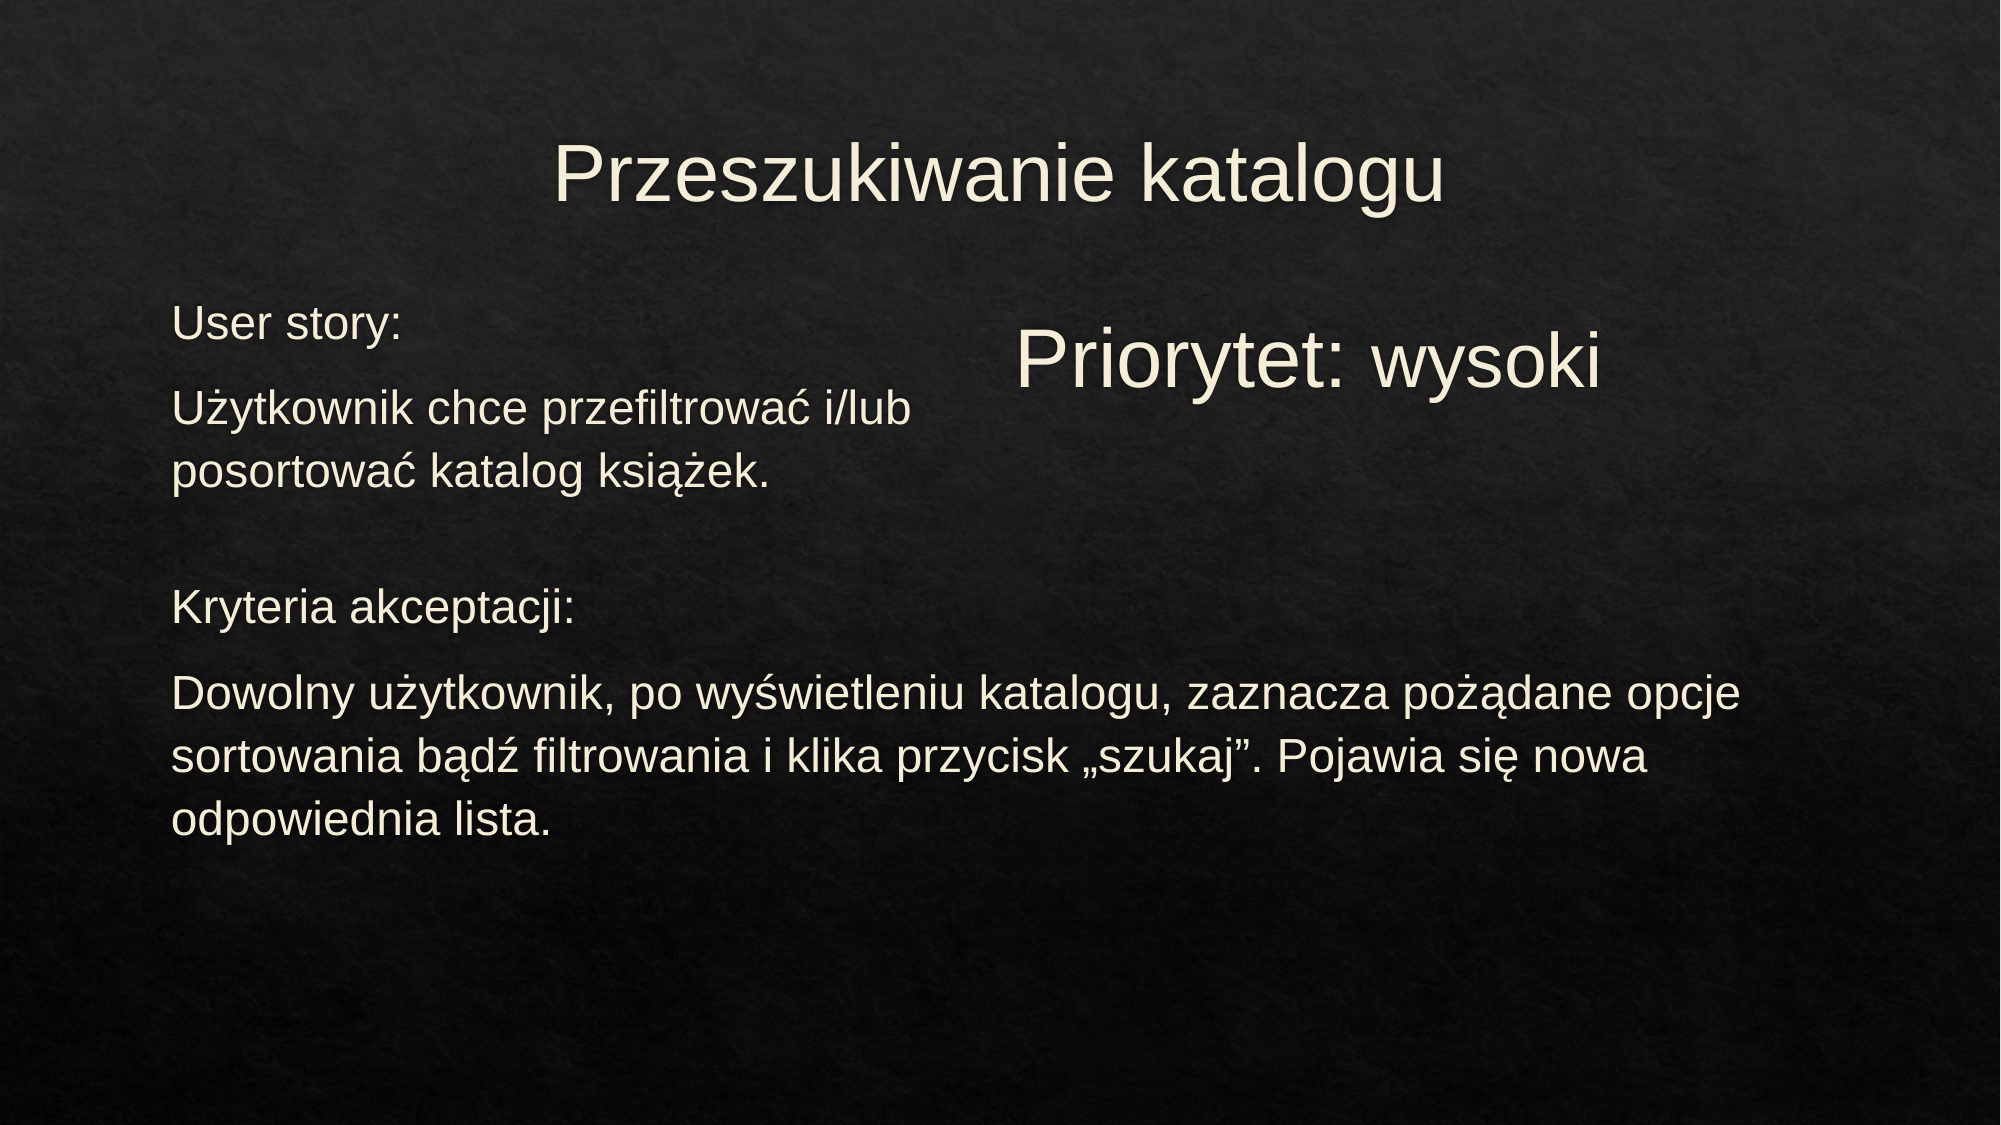

# Przeszukiwanie katalogu
Priorytet: wysoki
User story:
Użytkownik chce przefiltrować i/lub posortować katalog książek.
Kryteria akceptacji:
Dowolny użytkownik, po wyświetleniu katalogu, zaznacza pożądane opcje sortowania bądź filtrowania i klika przycisk „szukaj”. Pojawia się nowa odpowiednia lista.